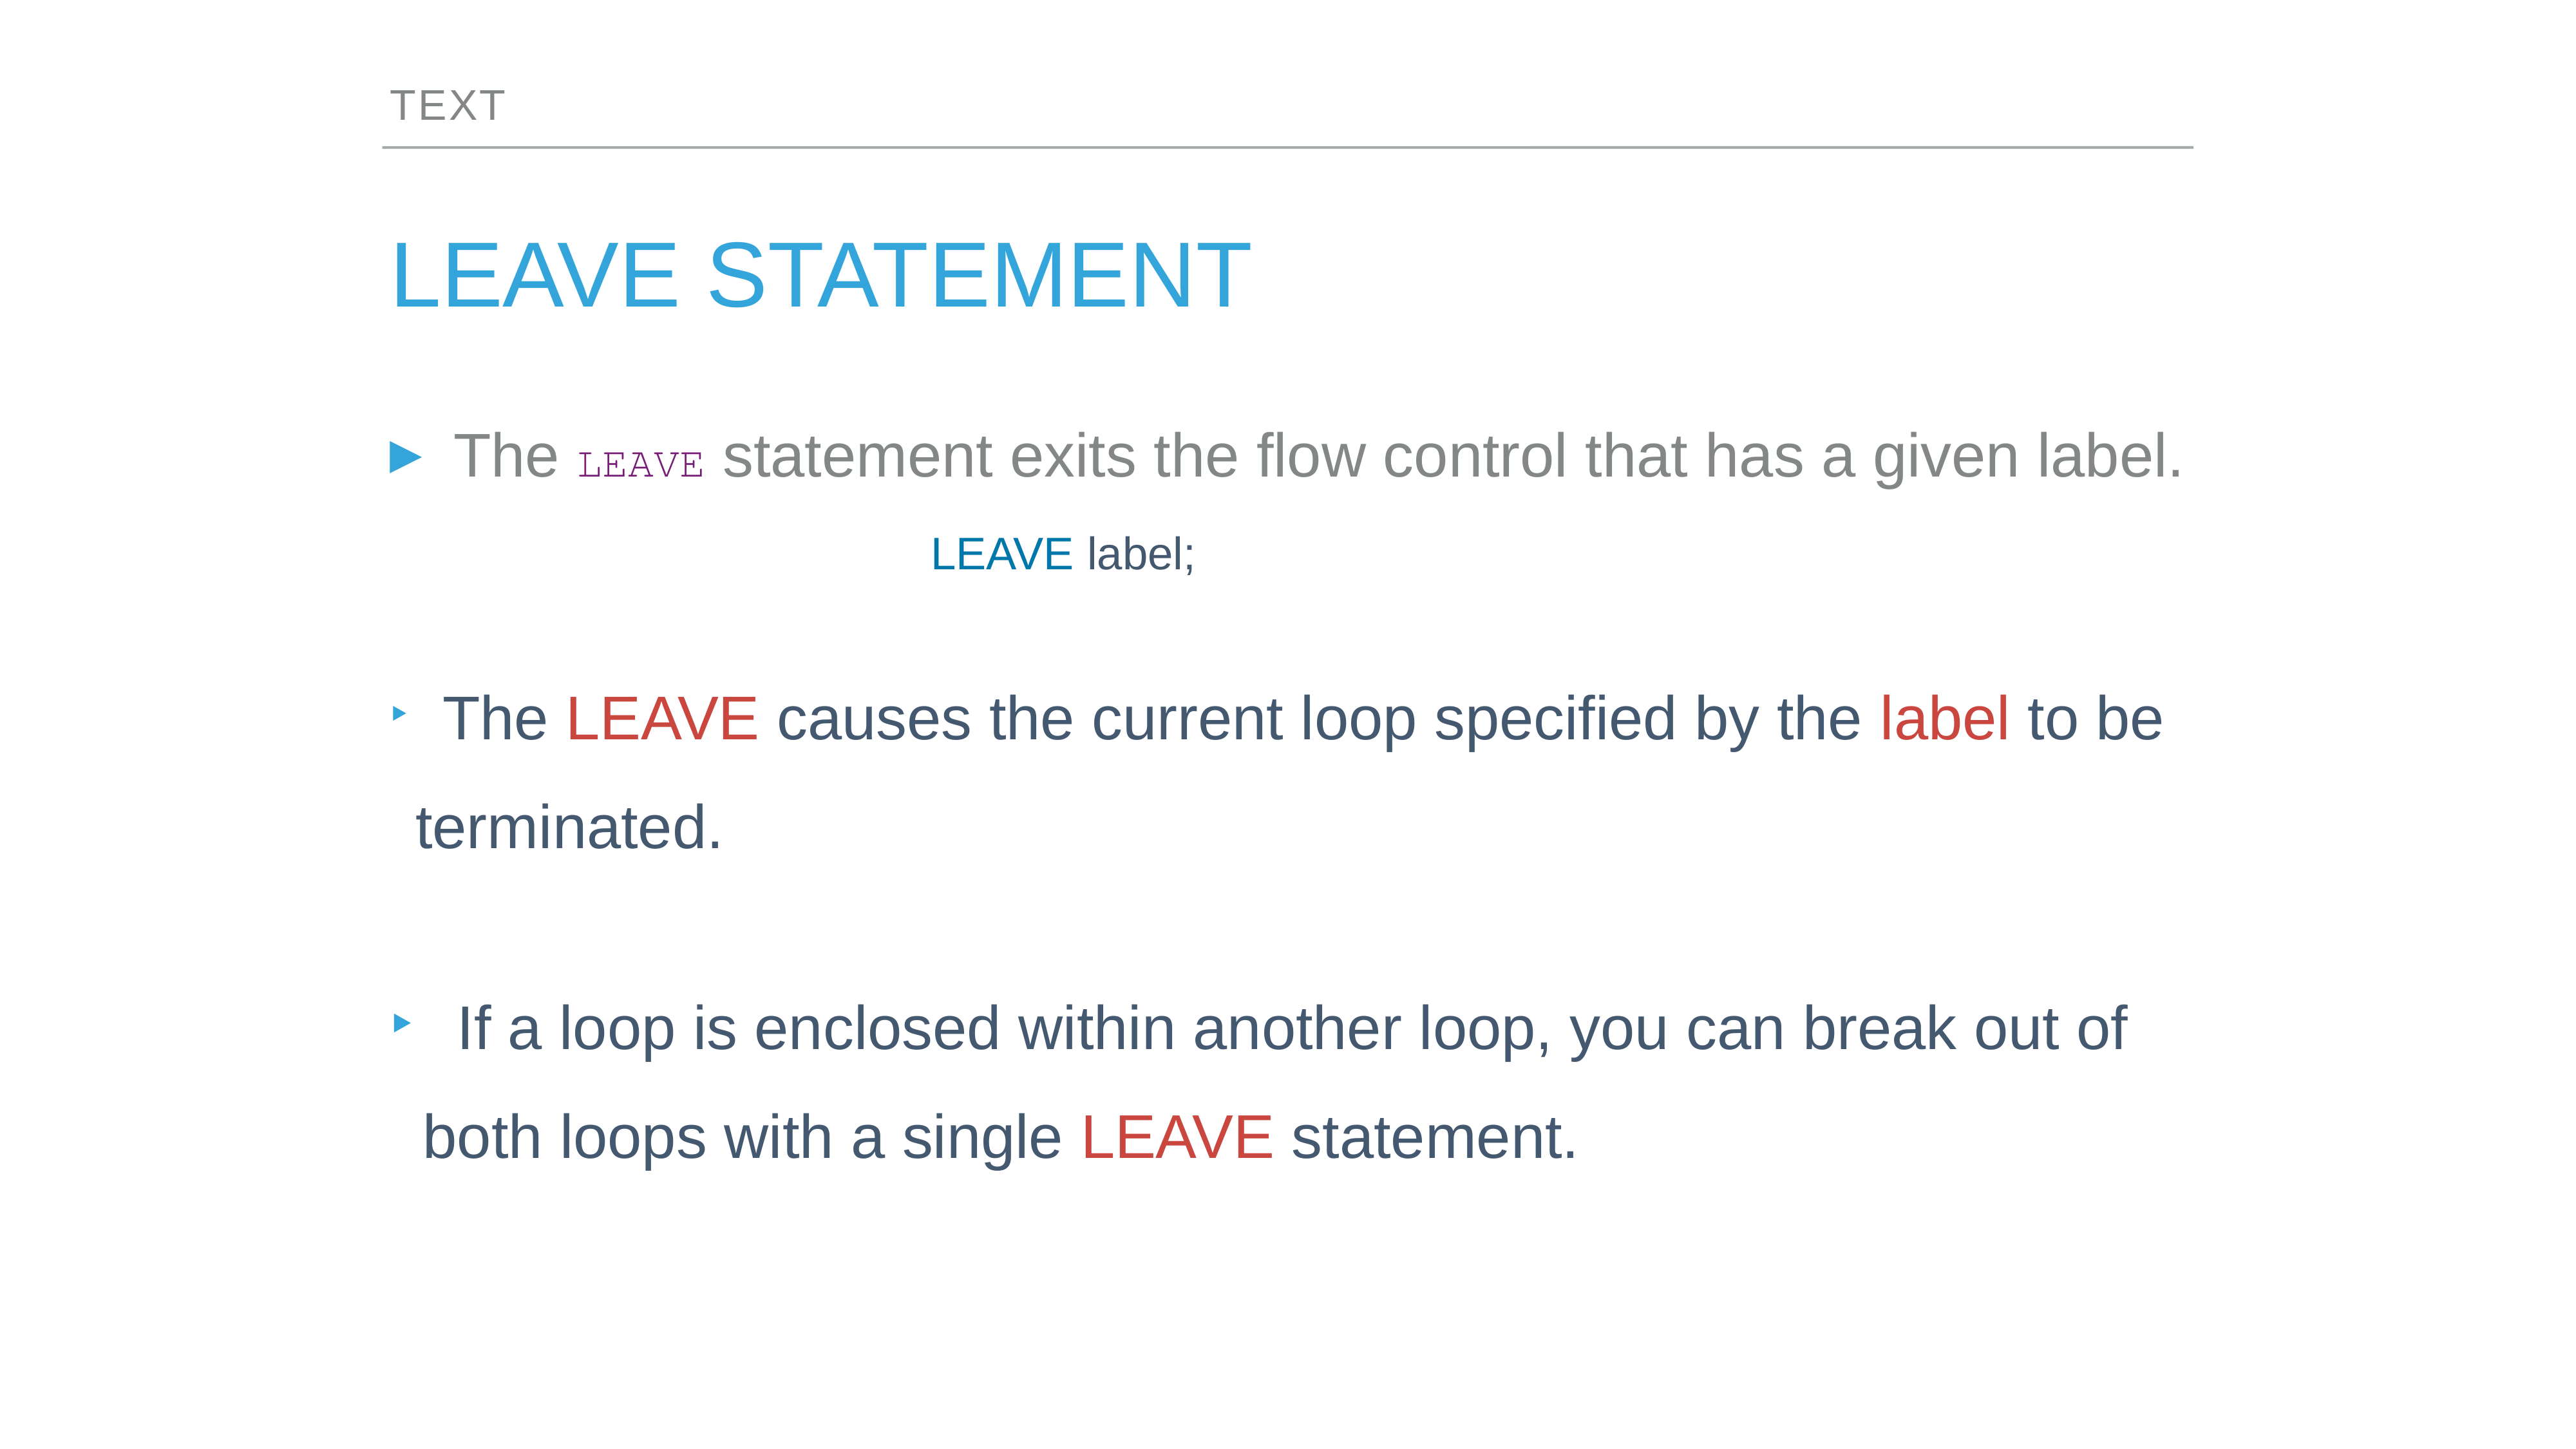

Text
# Leave statement
The LEAVE statement exits the flow control that has a given label.
                                                                                LEAVE label;

  The LEAVE causes the current loop specified by the label to be terminated.

  If a loop is enclosed within another loop, you can break out of both loops with a single LEAVE statement.